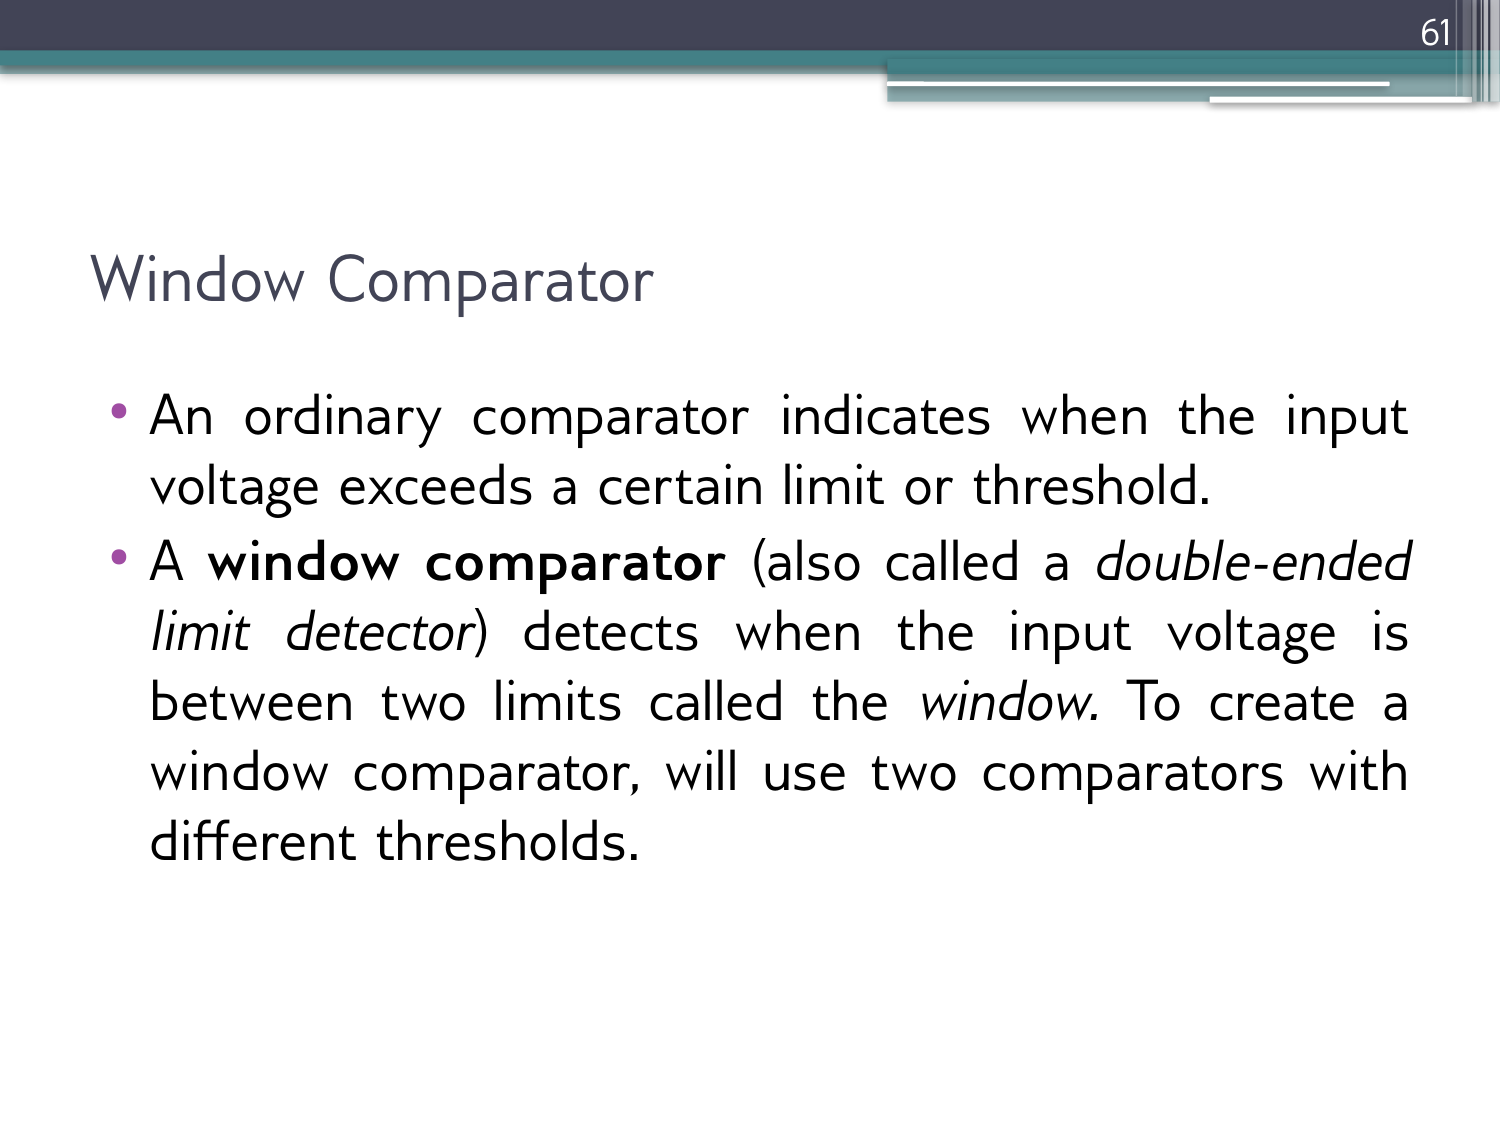

61
# Window Comparator
An ordinary comparator indicates when the input voltage exceeds a certain limit or threshold.
A window comparator (also called a double-ended limit detector) detects when the input voltage is between two limits called the window. To create a window comparator, will use two comparators with different thresholds.